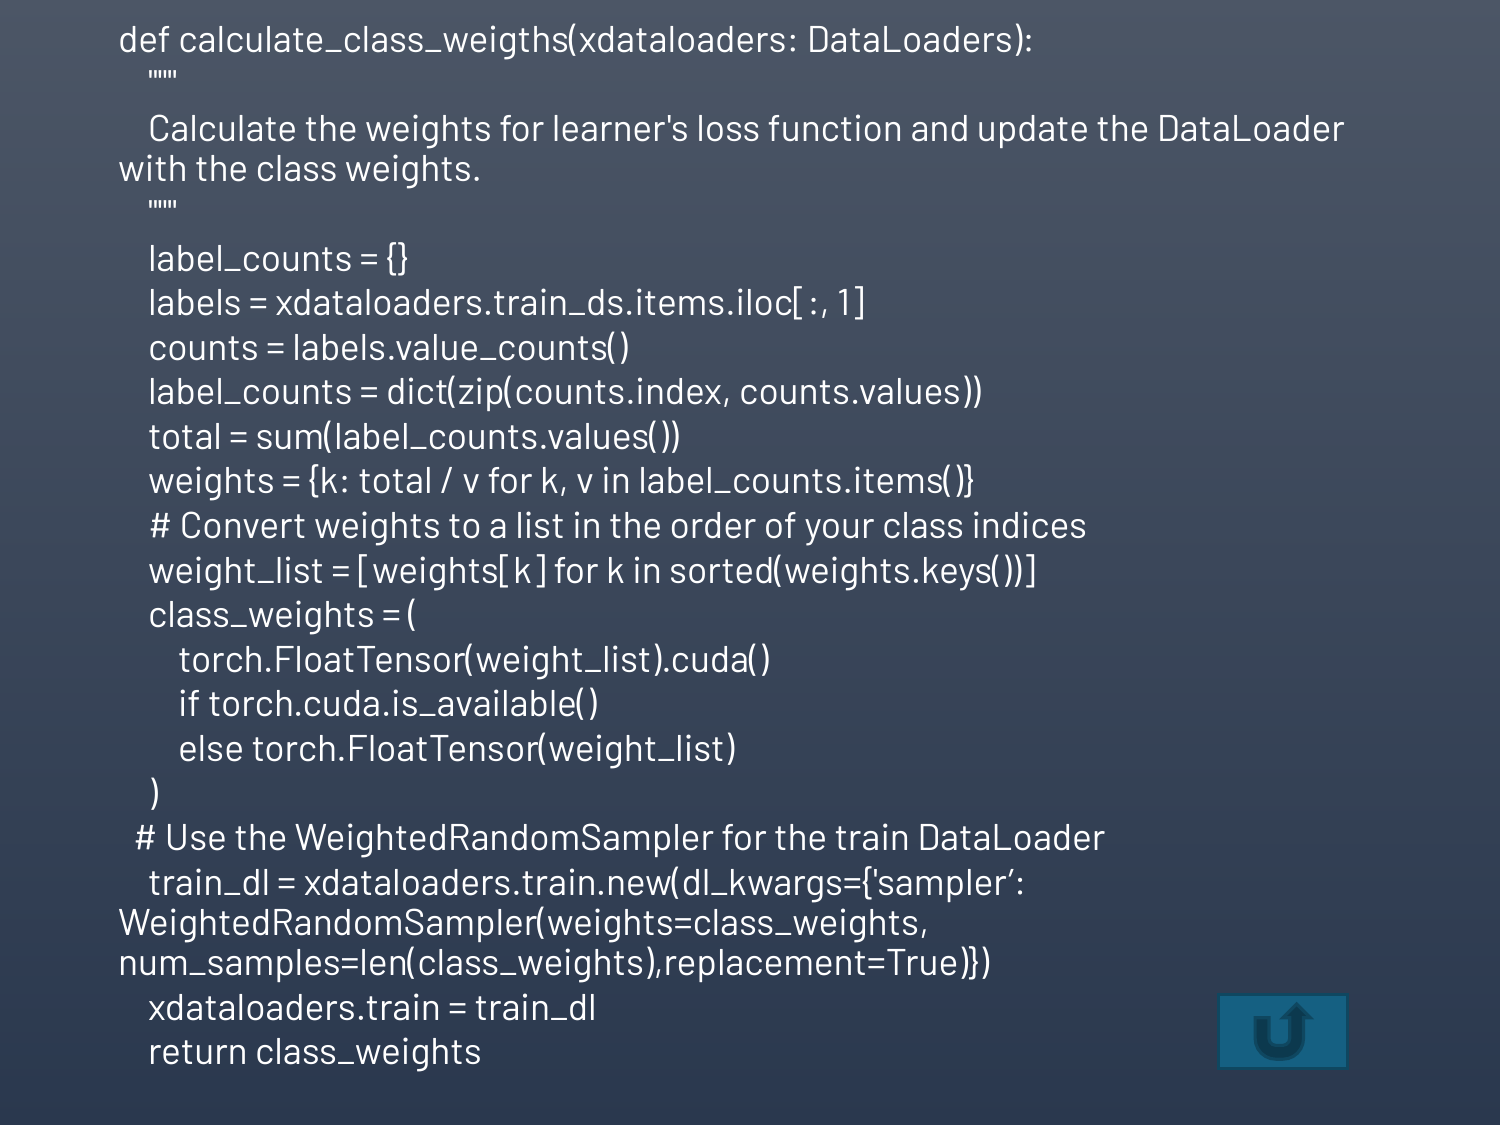

def calculate_class_weigths(xdataloaders: DataLoaders):
    """
    Calculate the weights for learner's loss function and update the DataLoader with the class weights.
    """
    label_counts = {}
    labels = xdataloaders.train_ds.items.iloc[:, 1]
    counts = labels.value_counts()
    label_counts = dict(zip(counts.index, counts.values))
    total = sum(label_counts.values())
    weights = {k: total / v for k, v in label_counts.items()}
    # Convert weights to a list in the order of your class indices
    weight_list = [weights[k] for k in sorted(weights.keys())]
    class_weights = (
        torch.FloatTensor(weight_list).cuda()
        if torch.cuda.is_available()
        else torch.FloatTensor(weight_list)
    )
  # Use the WeightedRandomSampler for the train DataLoader
    train_dl = xdataloaders.train.new(dl_kwargs={'sampler’:   WeightedRandomSampler(weights=class_weights, num_samples=len(class_weights),replacement=True)})
    xdataloaders.train = train_dl
    return class_weights